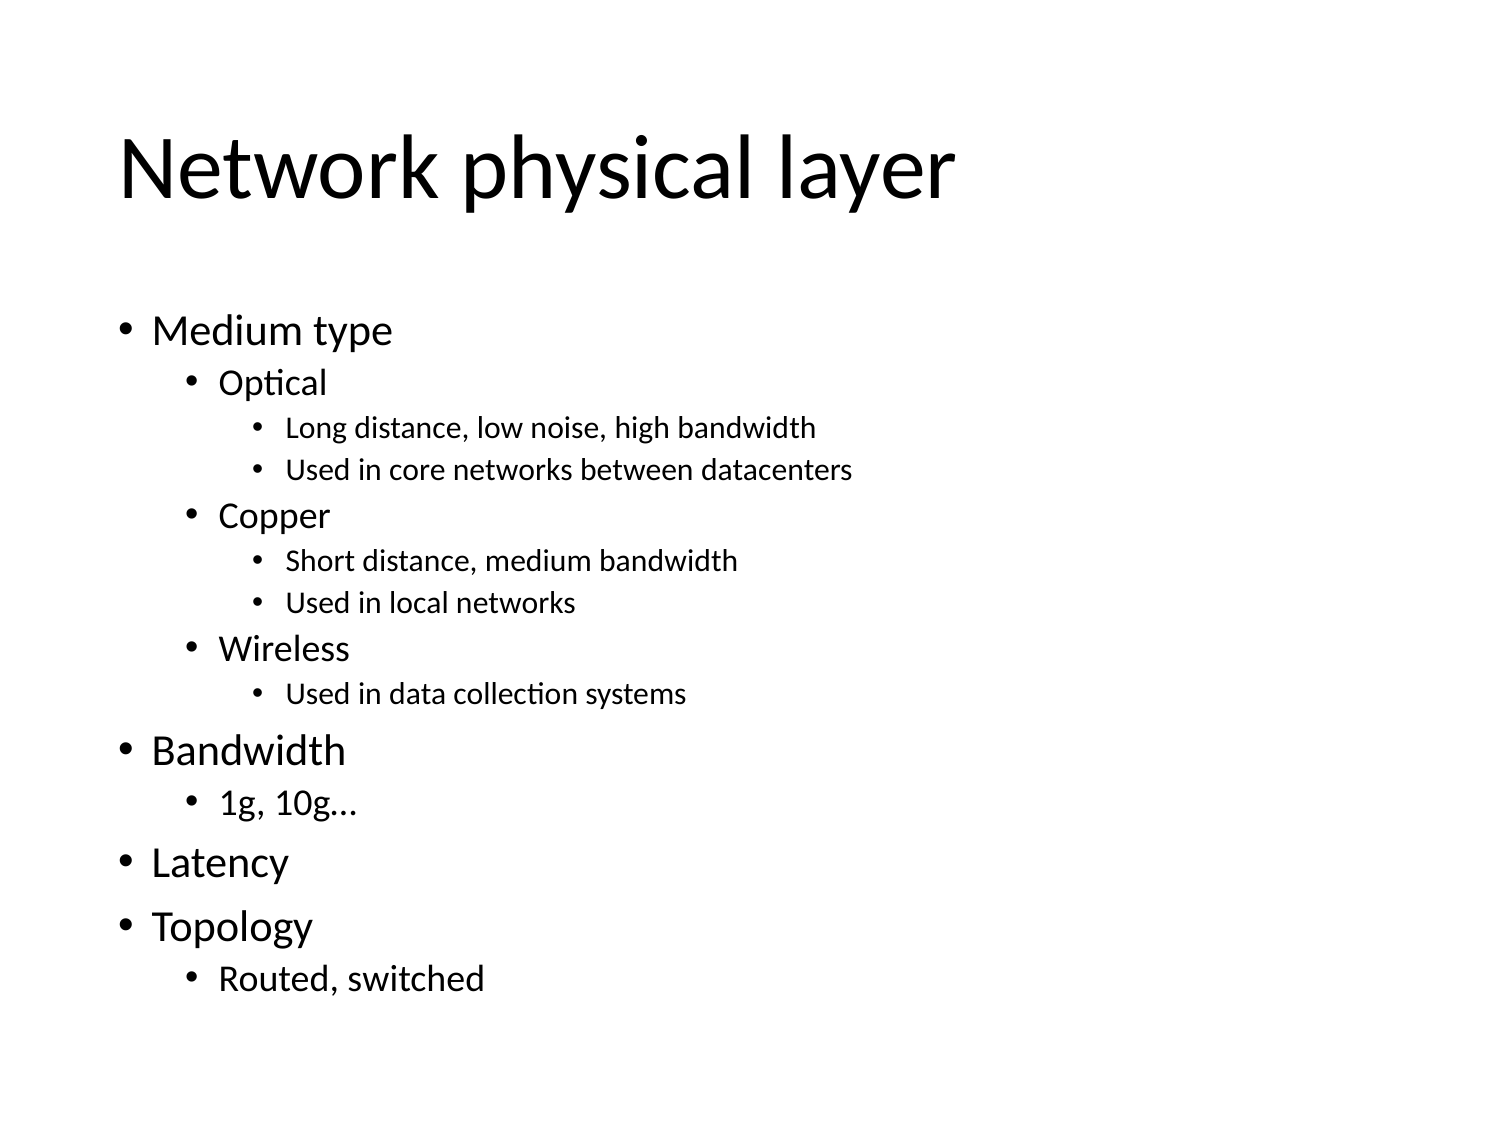

# Network physical layer
Medium type
Optical
Long distance, low noise, high bandwidth
Used in core networks between datacenters
Copper
Short distance, medium bandwidth
Used in local networks
Wireless
Used in data collection systems
Bandwidth
1g, 10g…
Latency
Topology
Routed, switched